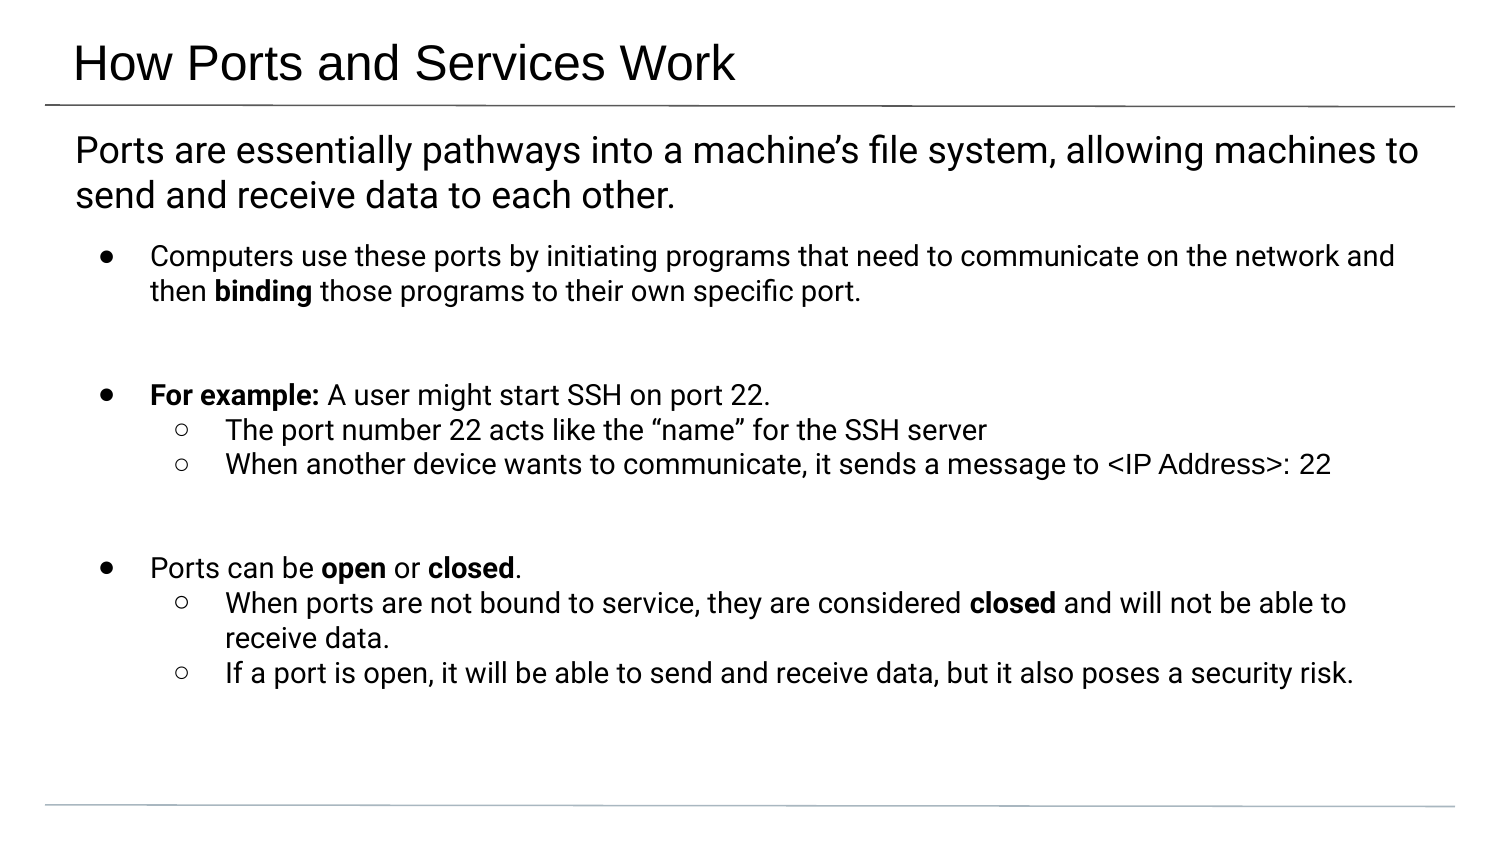

# How Ports and Services Work
Ports are essentially pathways into a machine’s file system, allowing machines to send and receive data to each other.

Computers use these ports by initiating programs that need to communicate on the network and then binding those programs to their own specific port.

For example: A user might start SSH on port 22.
The port number 22 acts like the “name” for the SSH server
When another device wants to communicate, it sends a message to <IP Address>: 22

Ports can be open or closed.
When ports are not bound to service, they are considered closed and will not be able to receive data.
If a port is open, it will be able to send and receive data, but it also poses a security risk.